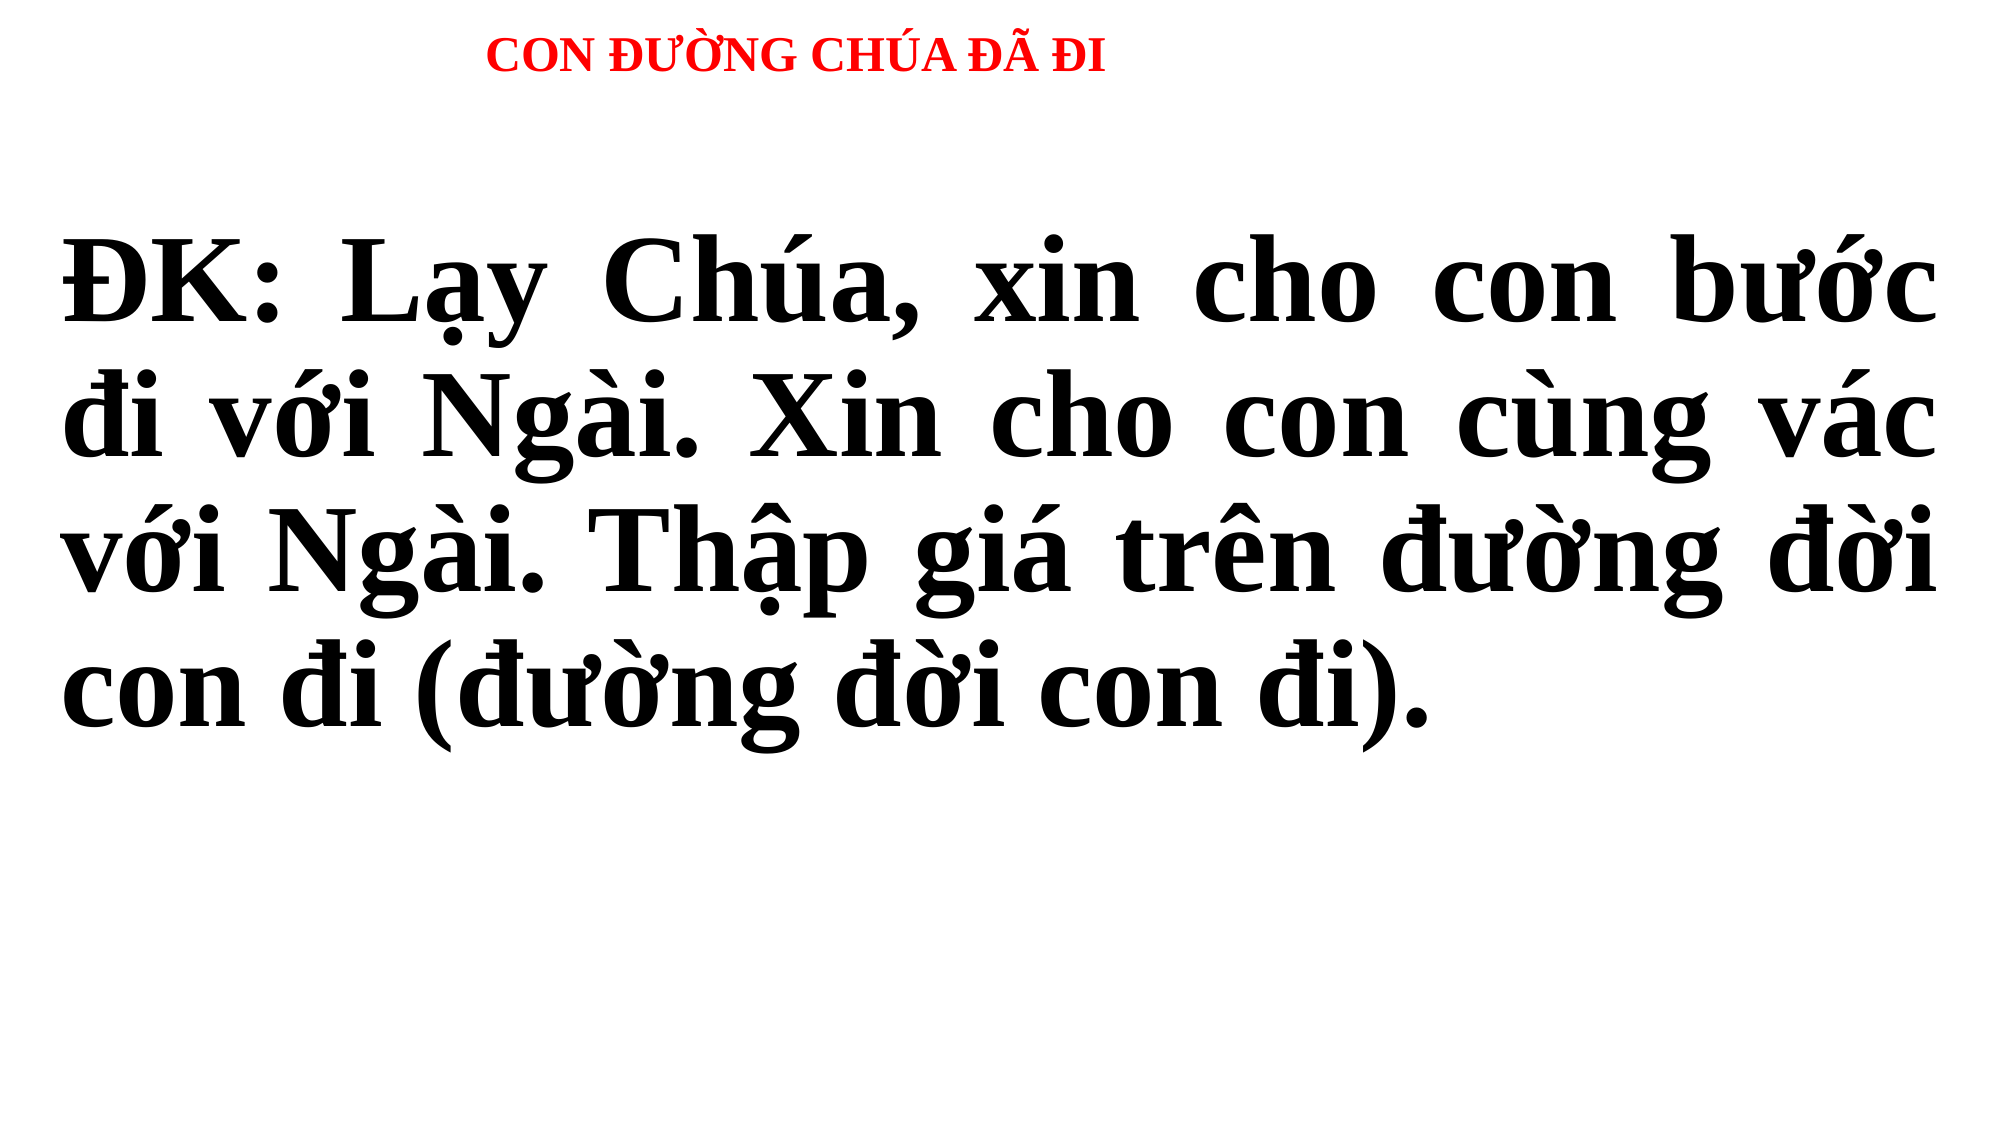

# CON ĐƯỜNG CHÚA ĐÃ ĐI
ĐK: Lạy Chúa, xin cho con bước đi với Ngài. Xin cho con cùng vác với Ngài. Thập giá trên đường đời con đi (đường đời con đi).